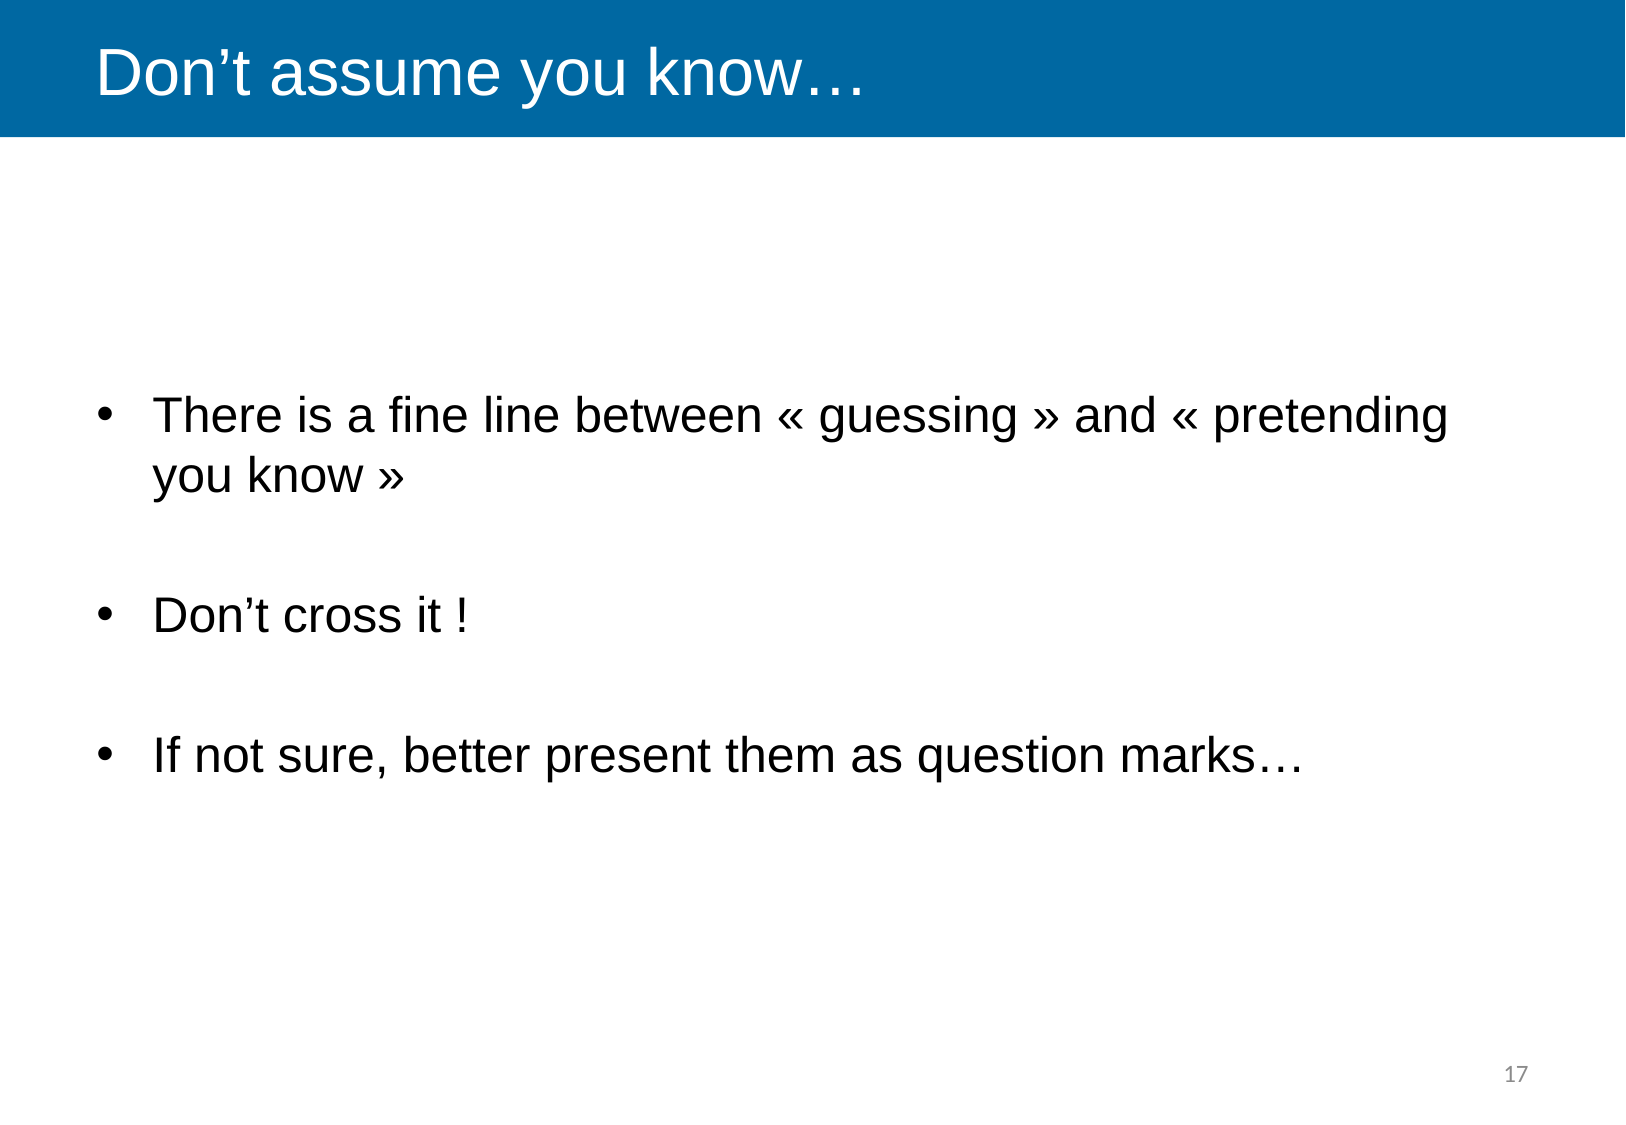

# Don’t assume you know…
There is a fine line between « guessing » and « pretending you know »

Don’t cross it !

If not sure, better present them as question marks…
17